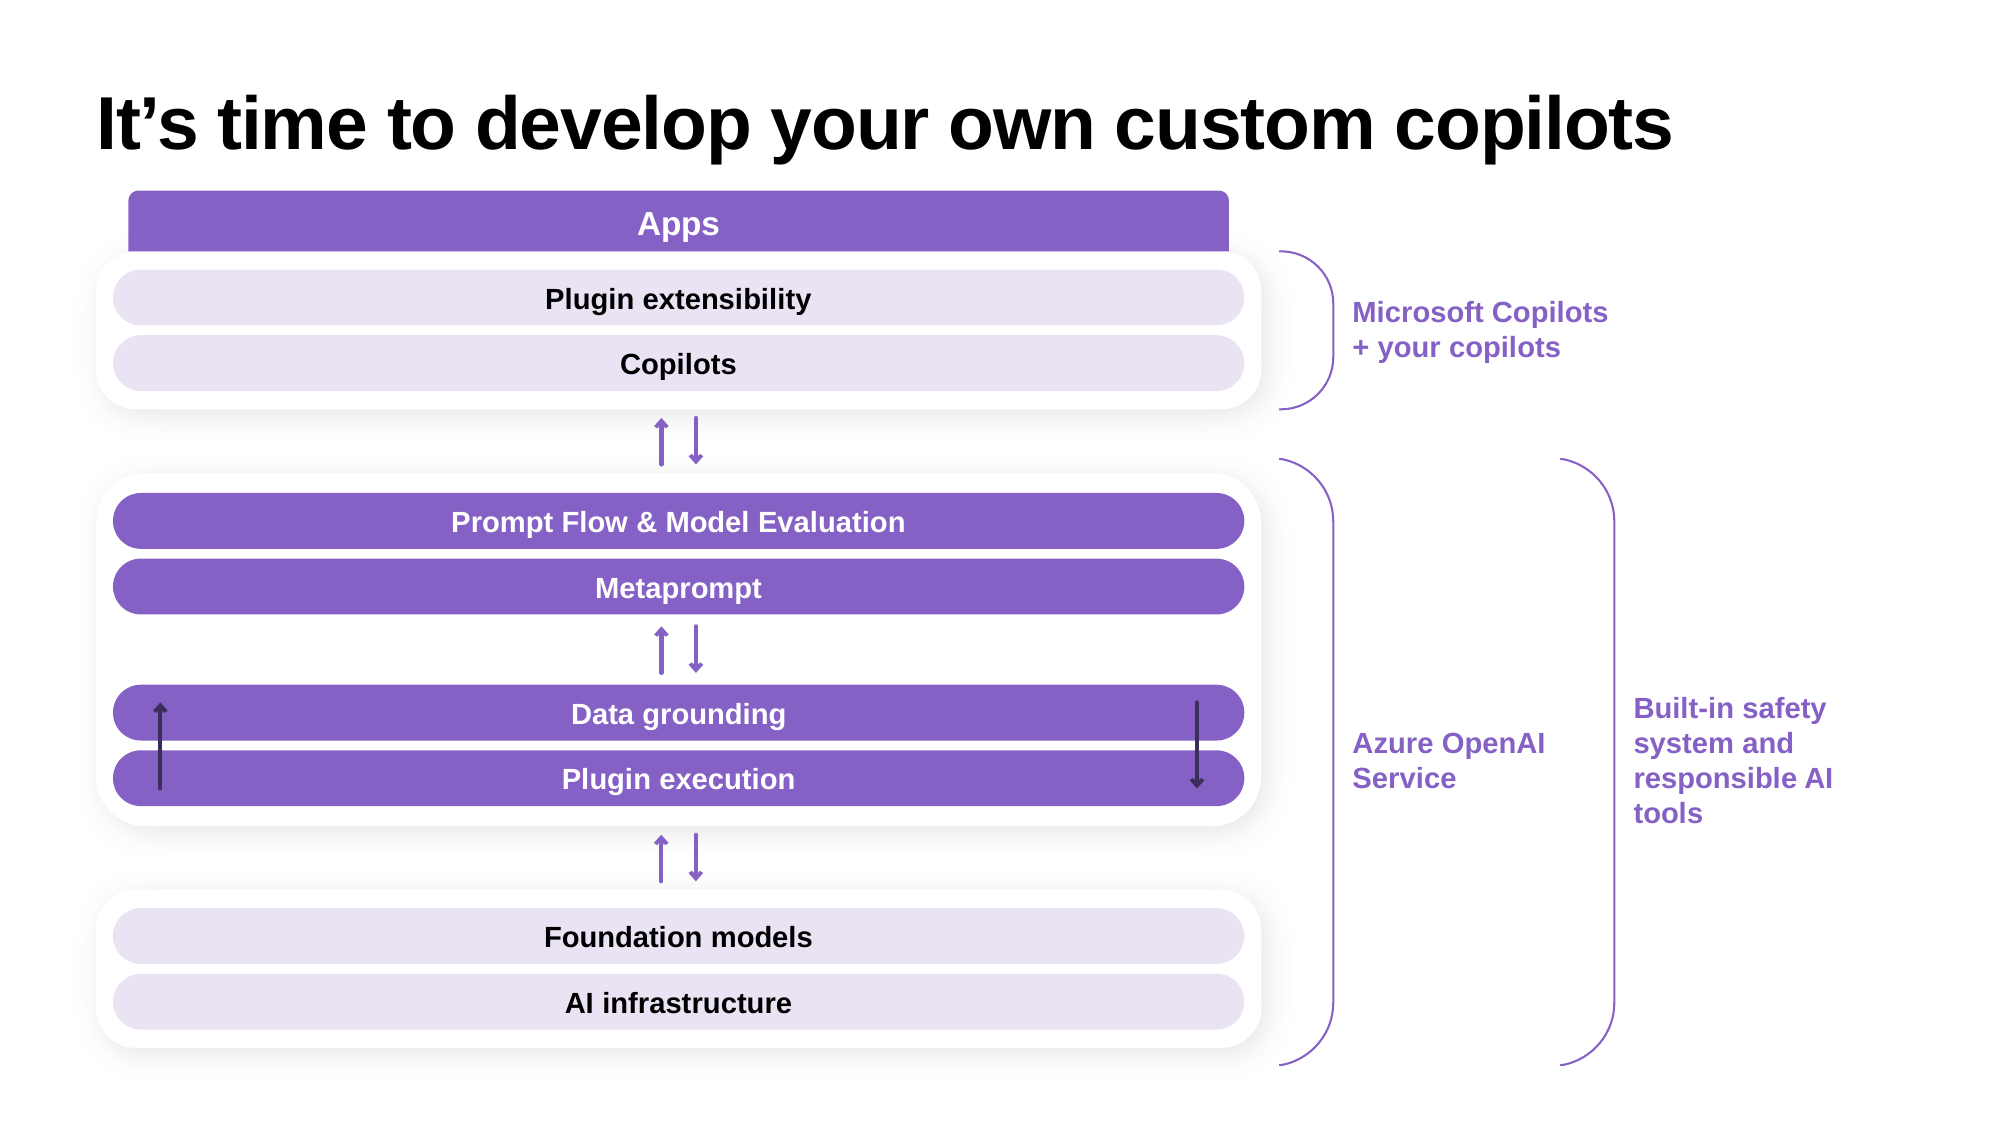

# It’s time to develop your own custom copilots
Apps

Plugin extensibility
Microsoft Copilots
+ your copilots
Copilots

Prompt Flow & Model Evaluation
Metaprompt

Data grounding
Azure OpenAI Service
Built-in safety system and responsible AI tools

Plugin execution

Foundation models
AI infrastructure